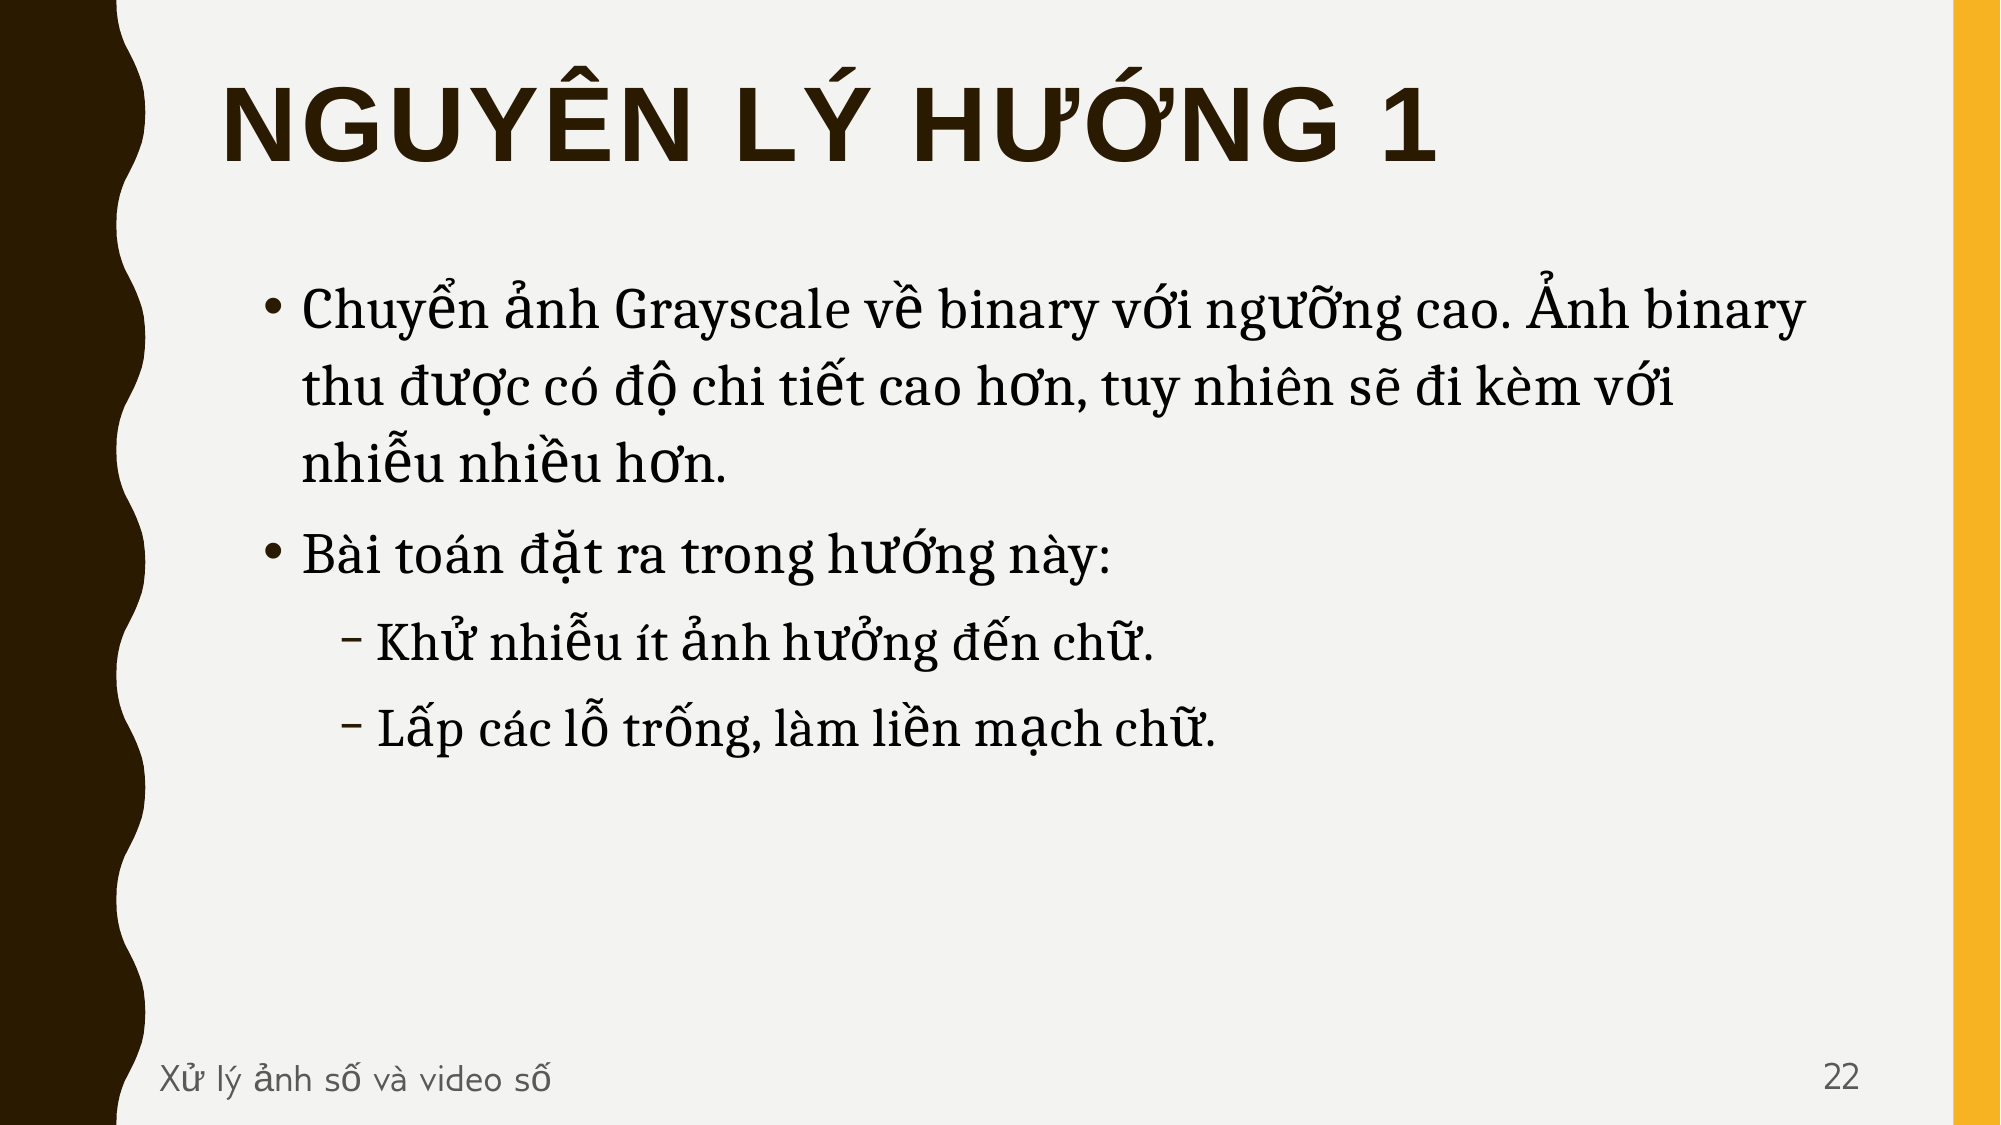

# Nguyên lý hướng 1
Chuyển ảnh Grayscale về binary với ngưỡng cao. Ảnh binary thu được có độ chi tiết cao hơn, tuy nhiên sẽ đi kèm với nhiễu nhiều hơn.
Bài toán đặt ra trong hướng này:
Khử nhiễu ít ảnh hưởng đến chữ.
Lấp các lỗ trống, làm liền mạch chữ.

22
Xử lý ảnh số và video số